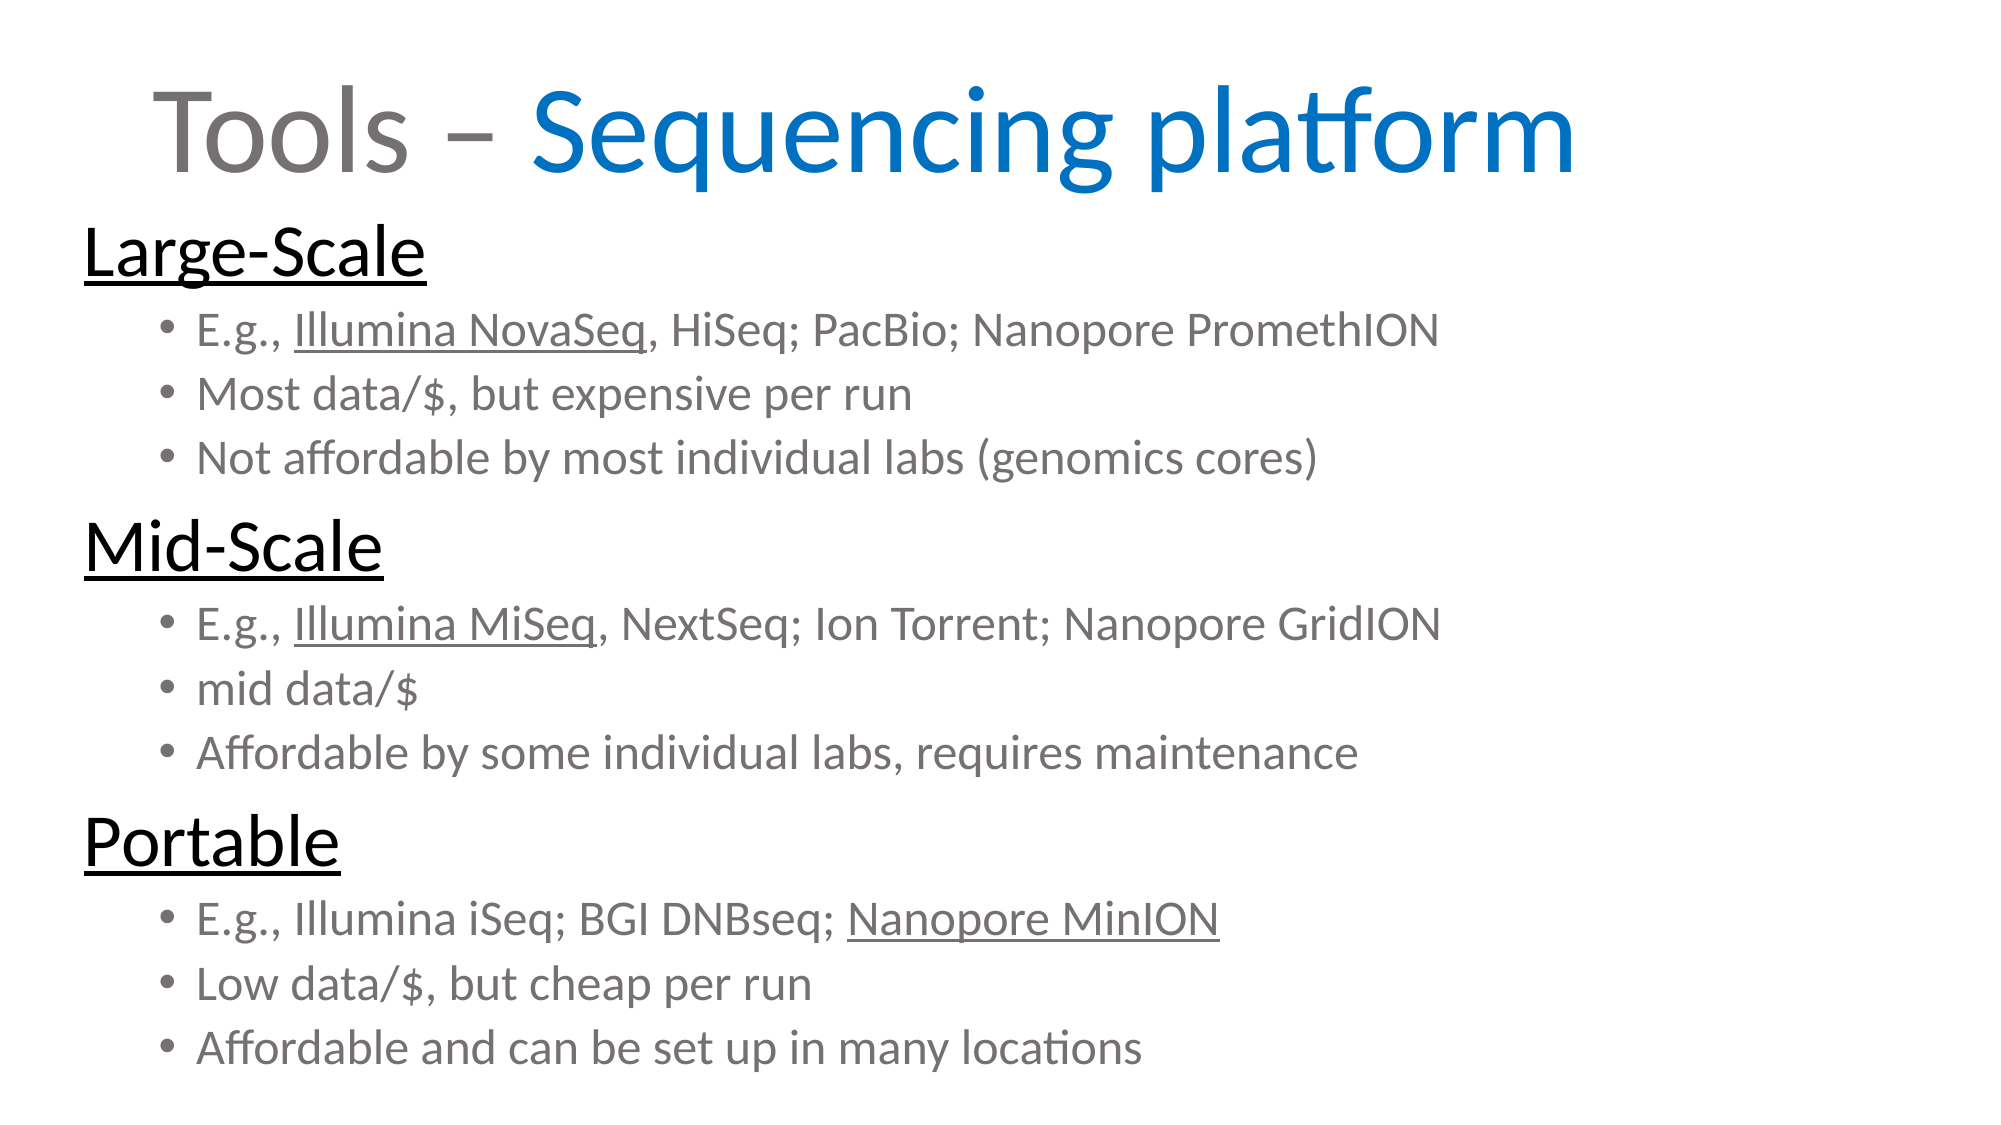

# Tools – Sequencing platform
Large-Scale
E.g., Illumina NovaSeq, HiSeq; PacBio; Nanopore PromethION
Most data/$, but expensive per run
Not affordable by most individual labs (genomics cores)
Mid-Scale
E.g., Illumina MiSeq, NextSeq; Ion Torrent; Nanopore GridION
mid data/$
Affordable by some individual labs, requires maintenance
Portable
E.g., Illumina iSeq; BGI DNBseq; Nanopore MinION
Low data/$, but cheap per run
Affordable and can be set up in many locations